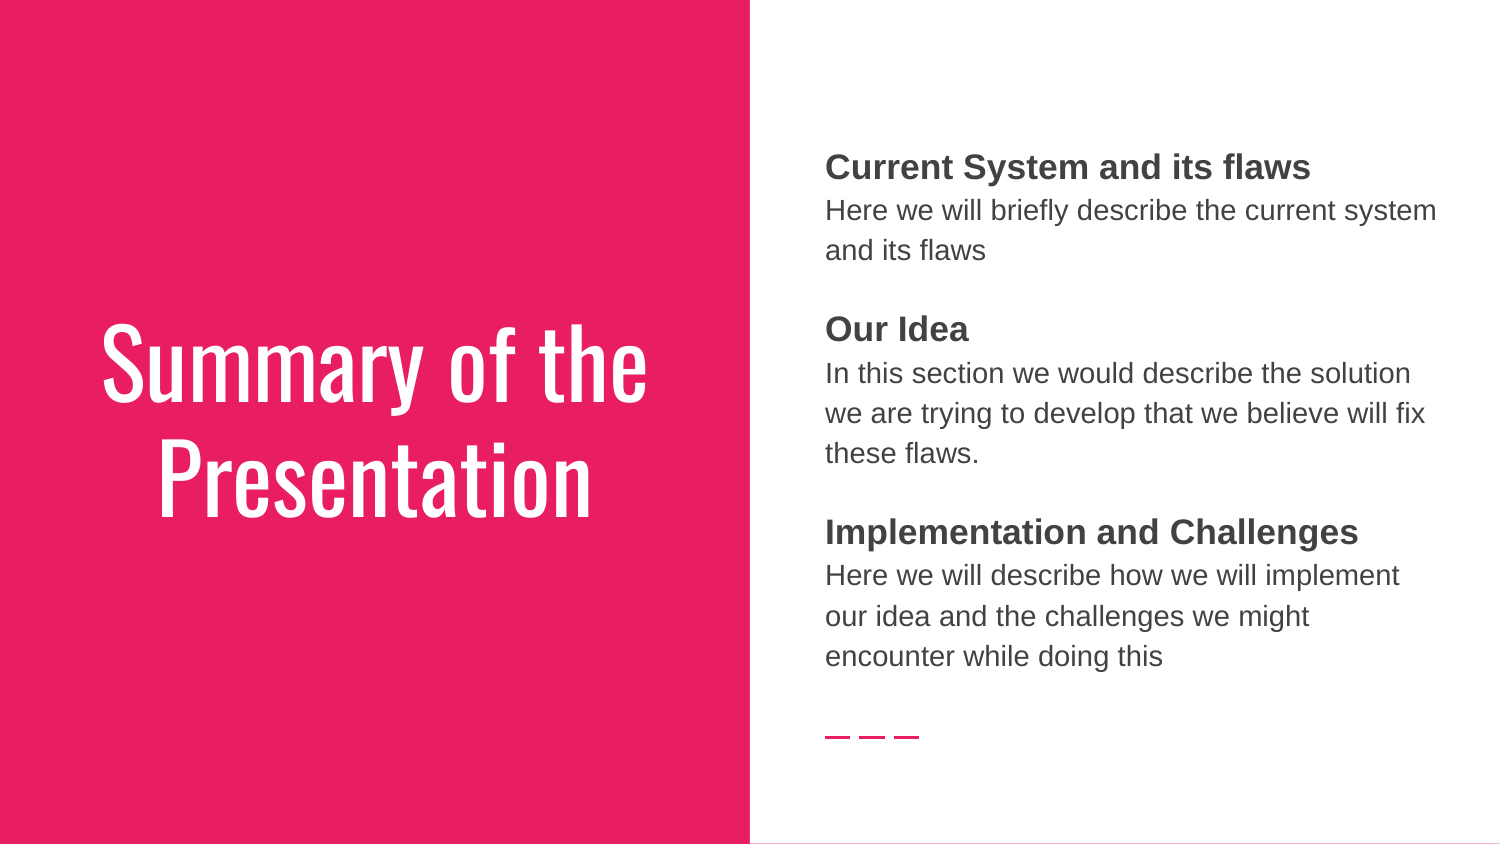

Current System and its flaws
Here we will briefly describe the current system and its flaws
Our Idea
In this section we would describe the solution we are trying to develop that we believe will fix these flaws.
Implementation and Challenges
Here we will describe how we will implement our idea and the challenges we might encounter while doing this
# Summary of the Presentation